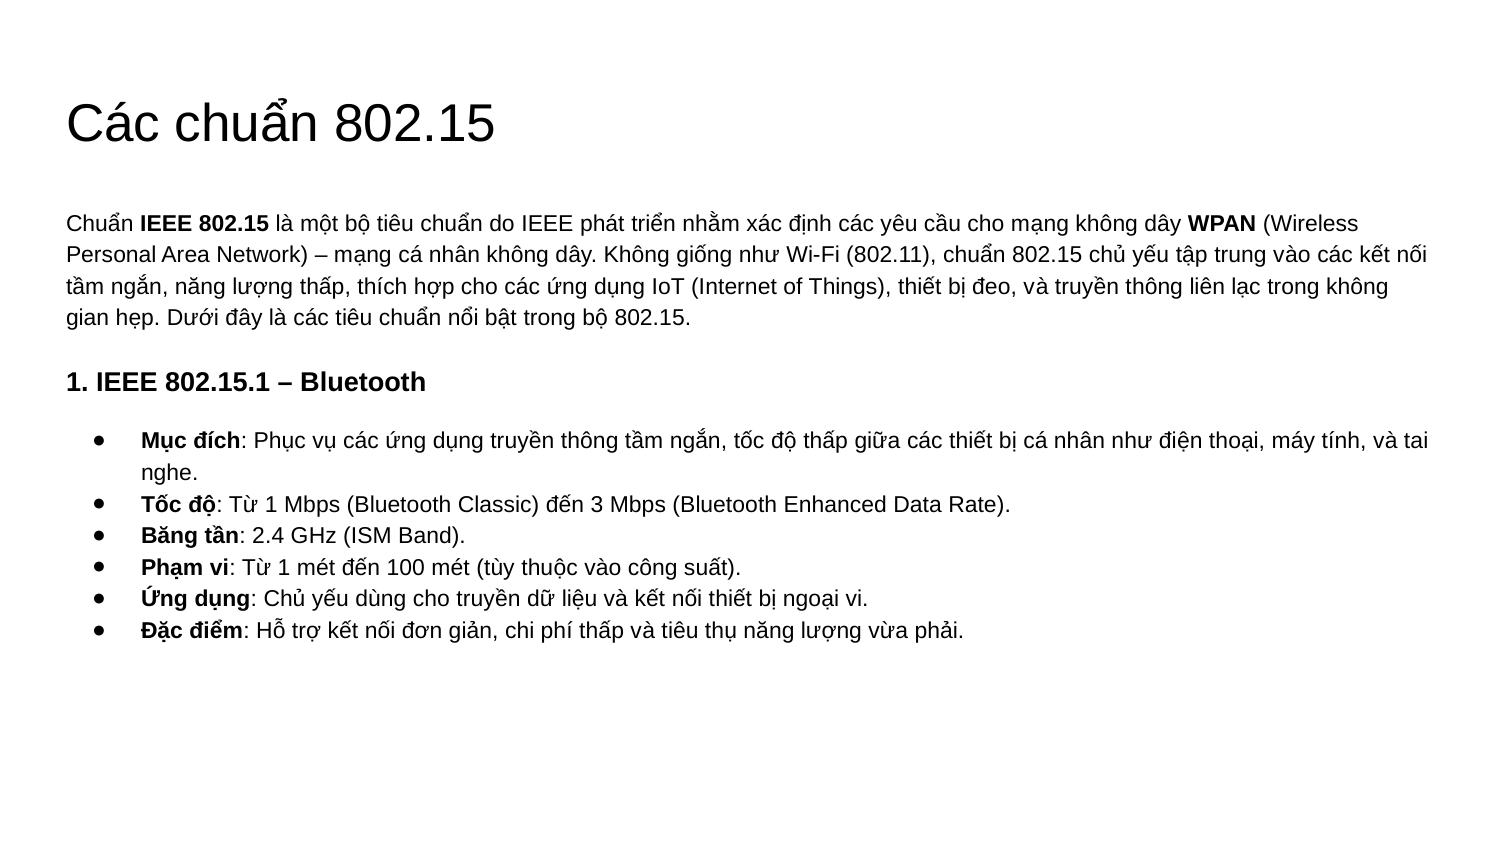

# Các chuẩn 802.15
Chuẩn IEEE 802.15 là một bộ tiêu chuẩn do IEEE phát triển nhằm xác định các yêu cầu cho mạng không dây WPAN (Wireless Personal Area Network) – mạng cá nhân không dây. Không giống như Wi-Fi (802.11), chuẩn 802.15 chủ yếu tập trung vào các kết nối tầm ngắn, năng lượng thấp, thích hợp cho các ứng dụng IoT (Internet of Things), thiết bị đeo, và truyền thông liên lạc trong không gian hẹp. Dưới đây là các tiêu chuẩn nổi bật trong bộ 802.15.
1. IEEE 802.15.1 – Bluetooth
Mục đích: Phục vụ các ứng dụng truyền thông tầm ngắn, tốc độ thấp giữa các thiết bị cá nhân như điện thoại, máy tính, và tai nghe.
Tốc độ: Từ 1 Mbps (Bluetooth Classic) đến 3 Mbps (Bluetooth Enhanced Data Rate).
Băng tần: 2.4 GHz (ISM Band).
Phạm vi: Từ 1 mét đến 100 mét (tùy thuộc vào công suất).
Ứng dụng: Chủ yếu dùng cho truyền dữ liệu và kết nối thiết bị ngoại vi.
Đặc điểm: Hỗ trợ kết nối đơn giản, chi phí thấp và tiêu thụ năng lượng vừa phải.